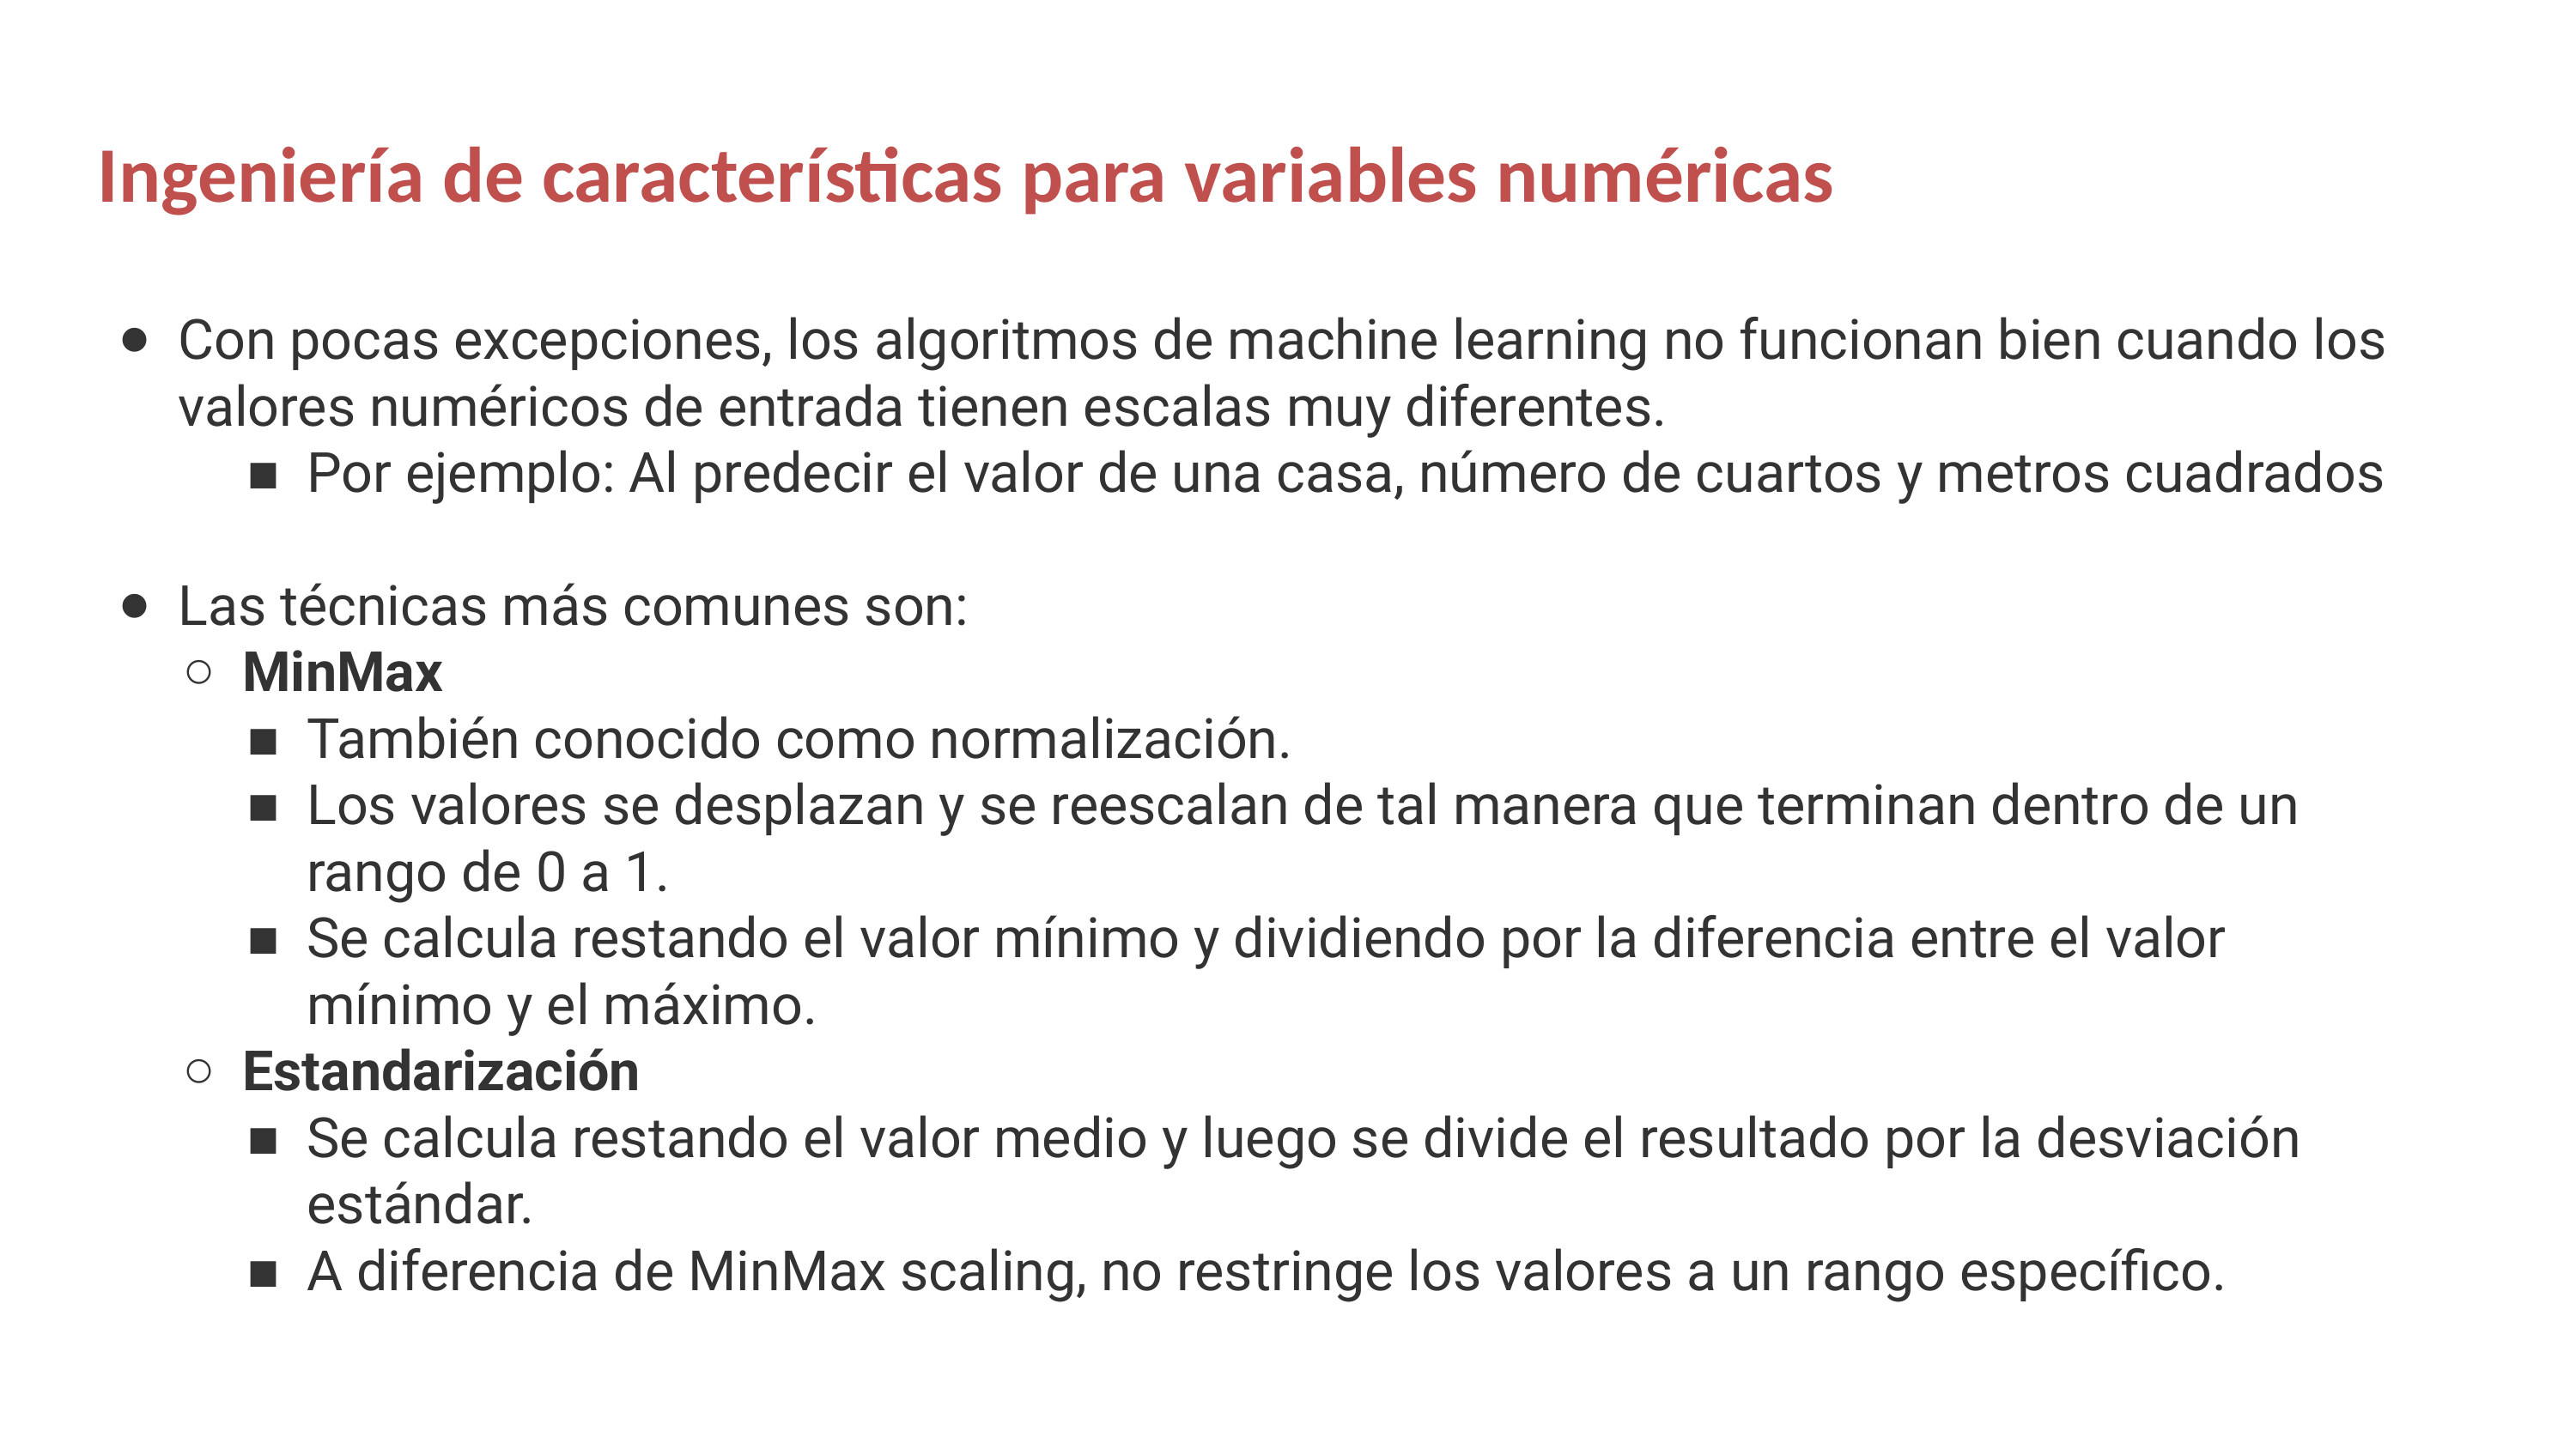

Ingeniería de características para variables numéricas
Con pocas excepciones, los algoritmos de machine learning no funcionan bien cuando los valores numéricos de entrada tienen escalas muy diferentes.
Por ejemplo: Al predecir el valor de una casa, número de cuartos y metros cuadrados
Las técnicas más comunes son:
MinMax
También conocido como normalización.
Los valores se desplazan y se reescalan de tal manera que terminan dentro de un rango de 0 a 1.
Se calcula restando el valor mínimo y dividiendo por la diferencia entre el valor mínimo y el máximo.
Estandarización
Se calcula restando el valor medio y luego se divide el resultado por la desviación estándar.
A diferencia de MinMax scaling, no restringe los valores a un rango específico.